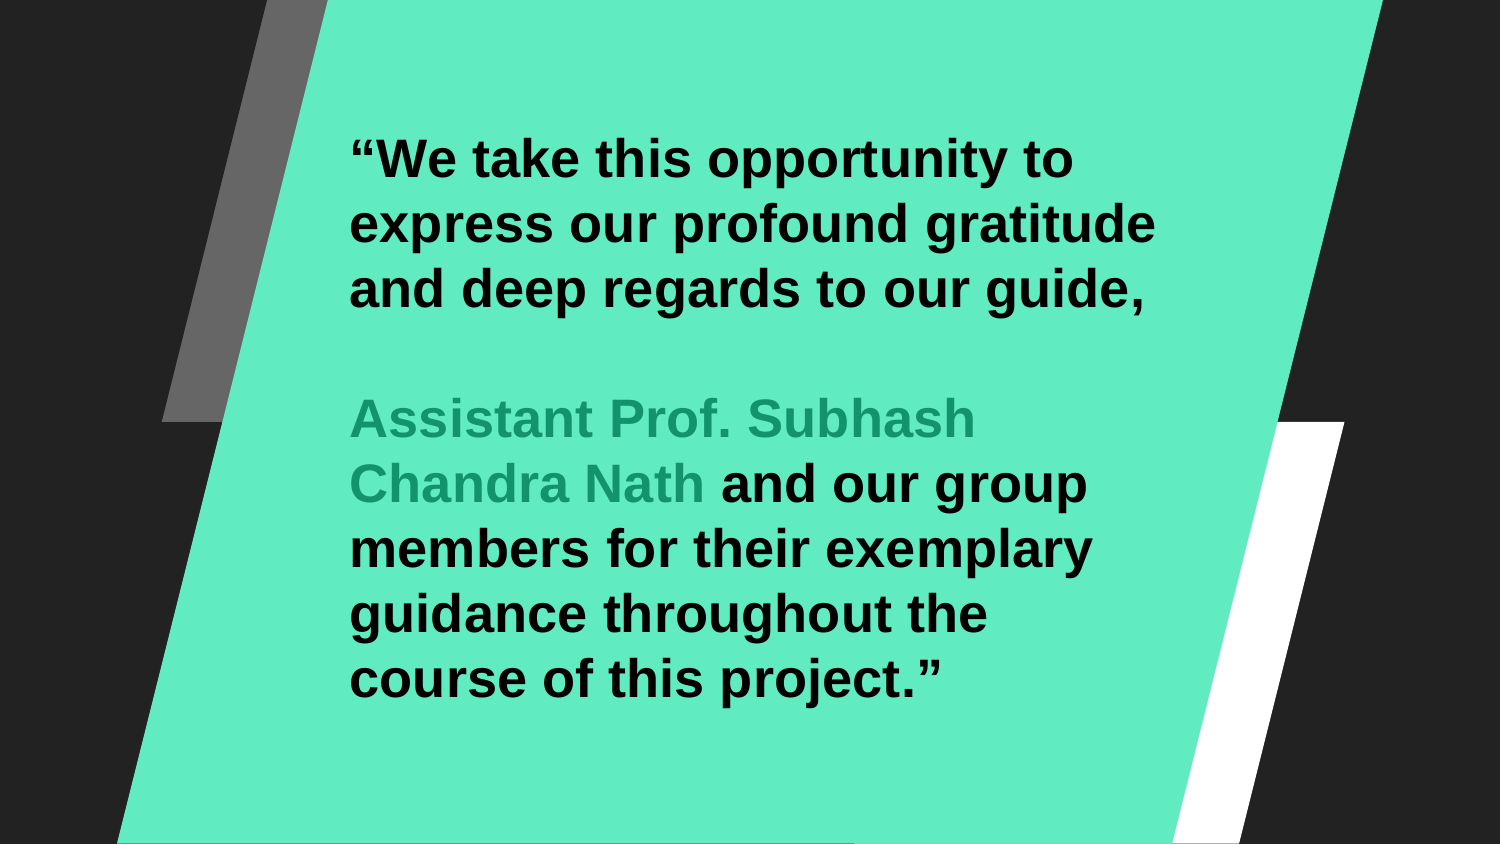

# “We take this opportunity to express our profound gratitude and deep regards to our guide, Assistant Prof. Subhash Chandra Nath and our group members for their exemplary guidance throughout the course of this project.”